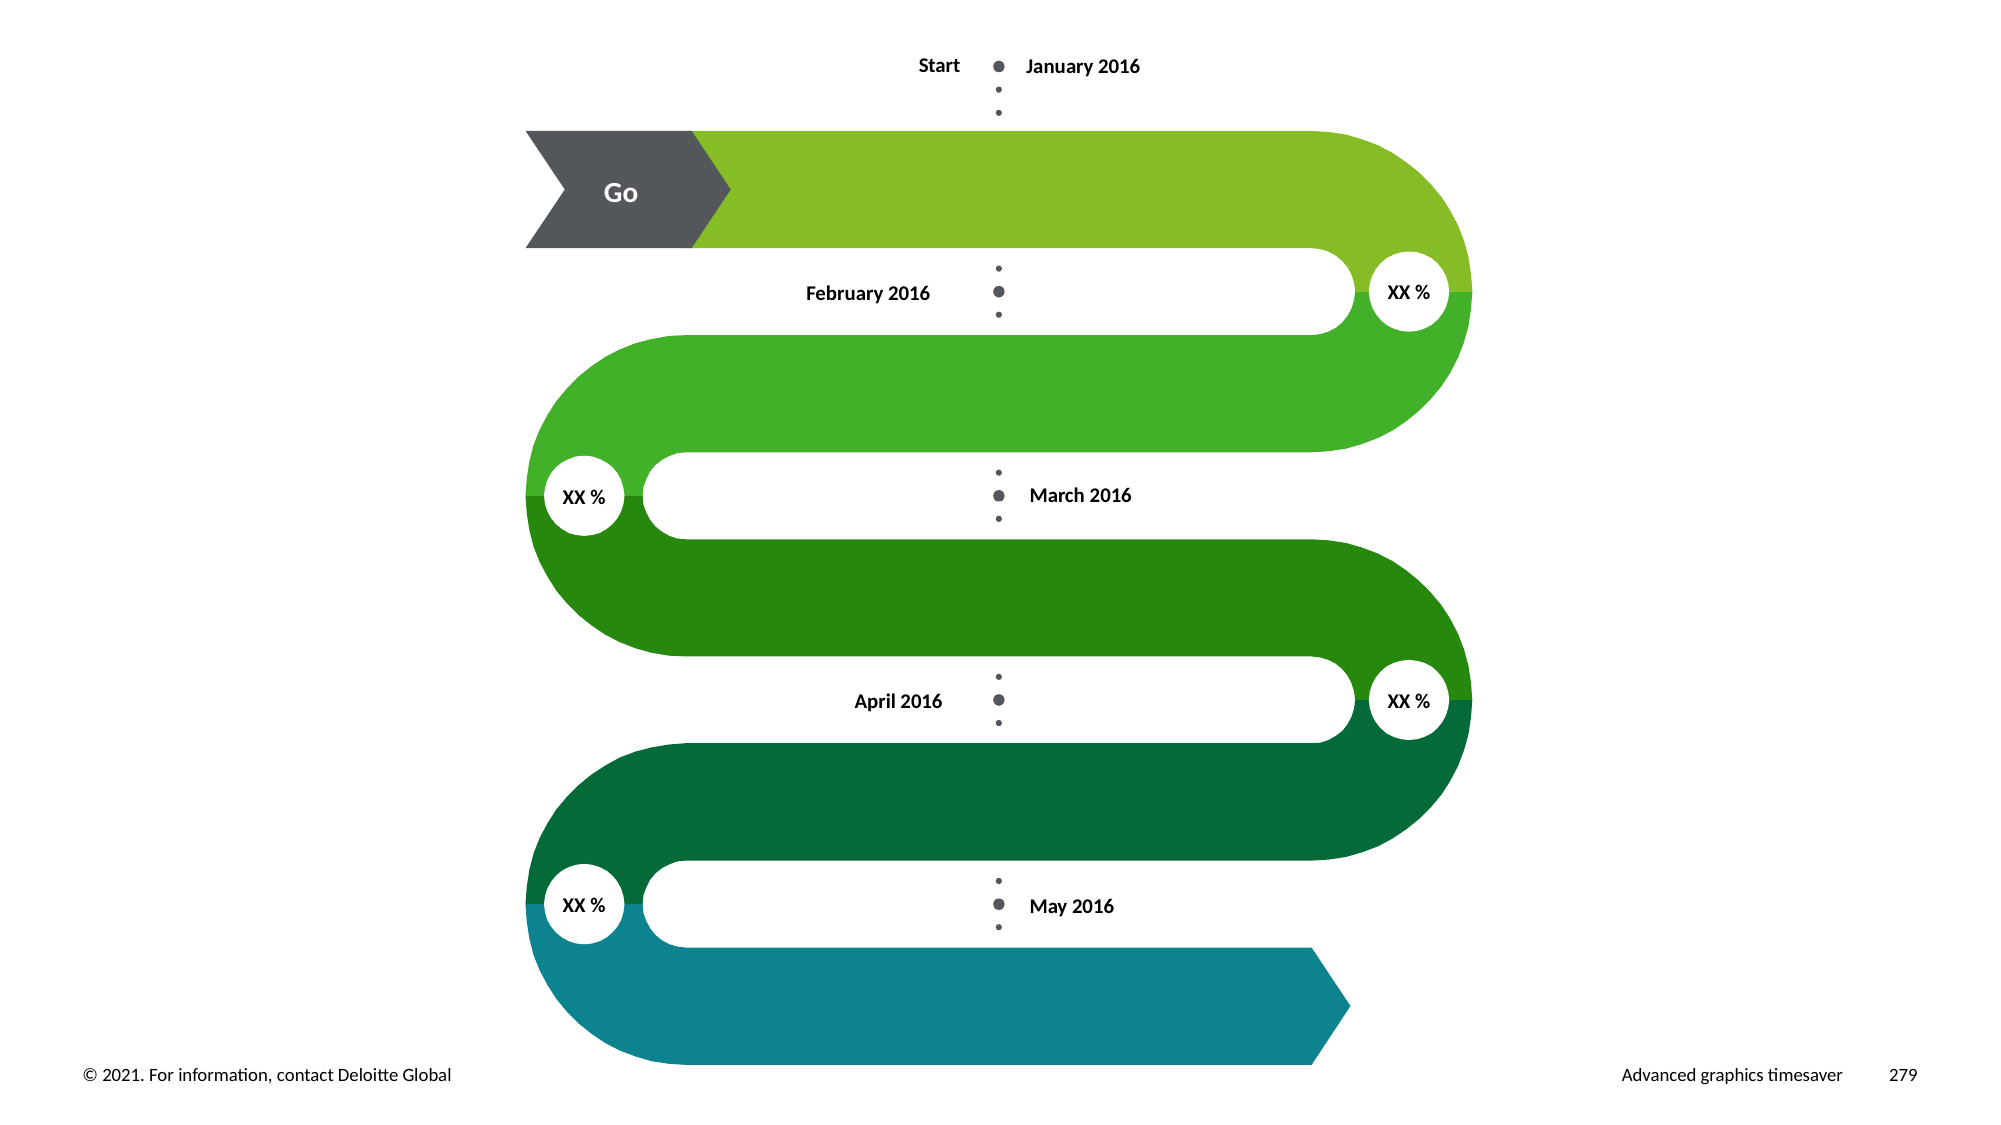

Start
January 2016

Go
XX %

February 2016

XX %

March 2016

XX %

April 2016

XX %

May 2016